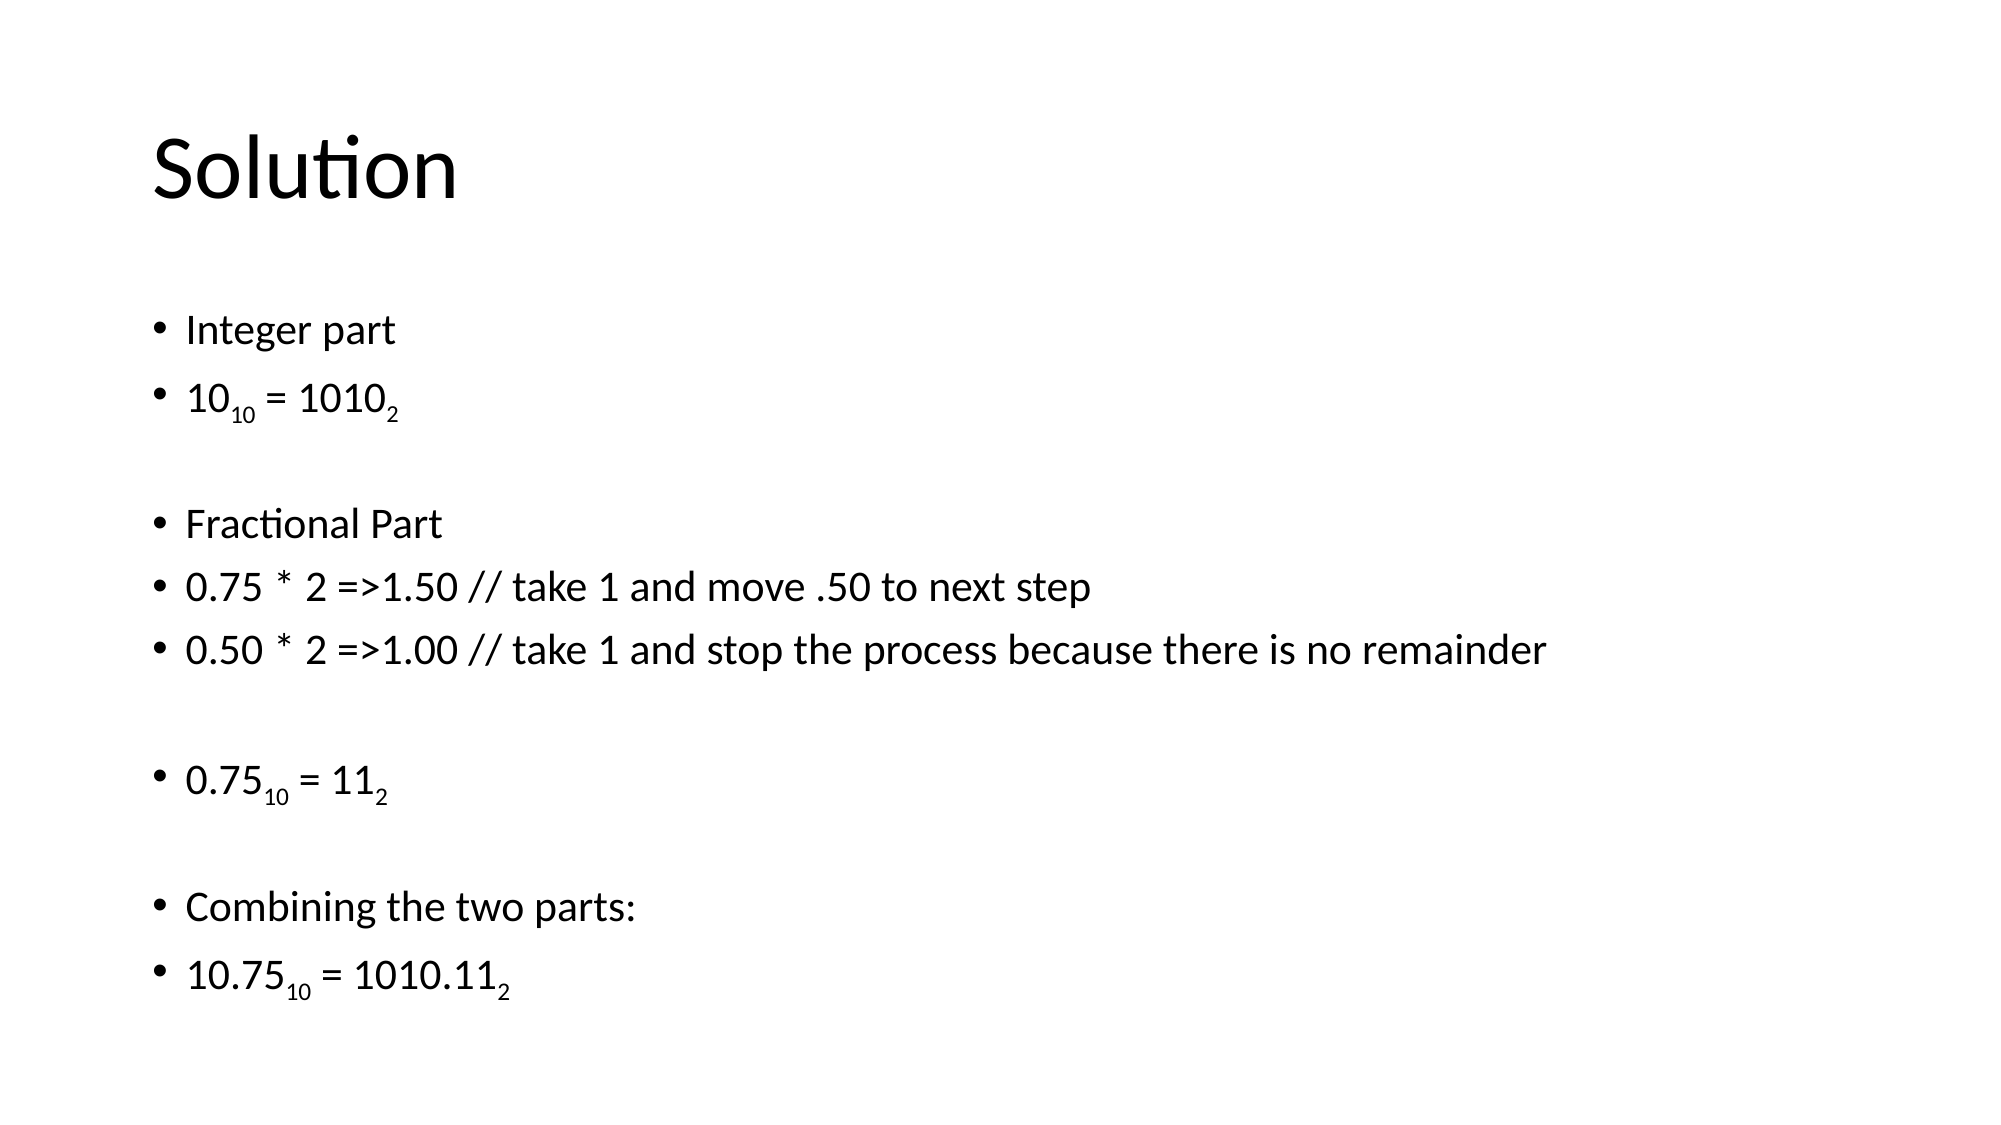

# Solution
Integer part
1010 = 10102

Fractional Part
0.75 * 2 =>1.50 // take 1 and move .50 to next step
0.50 * 2 =>1.00 // take 1 and stop the process because there is no remainder

0.7510 = 112

Combining the two parts:
10.7510 = 1010.112